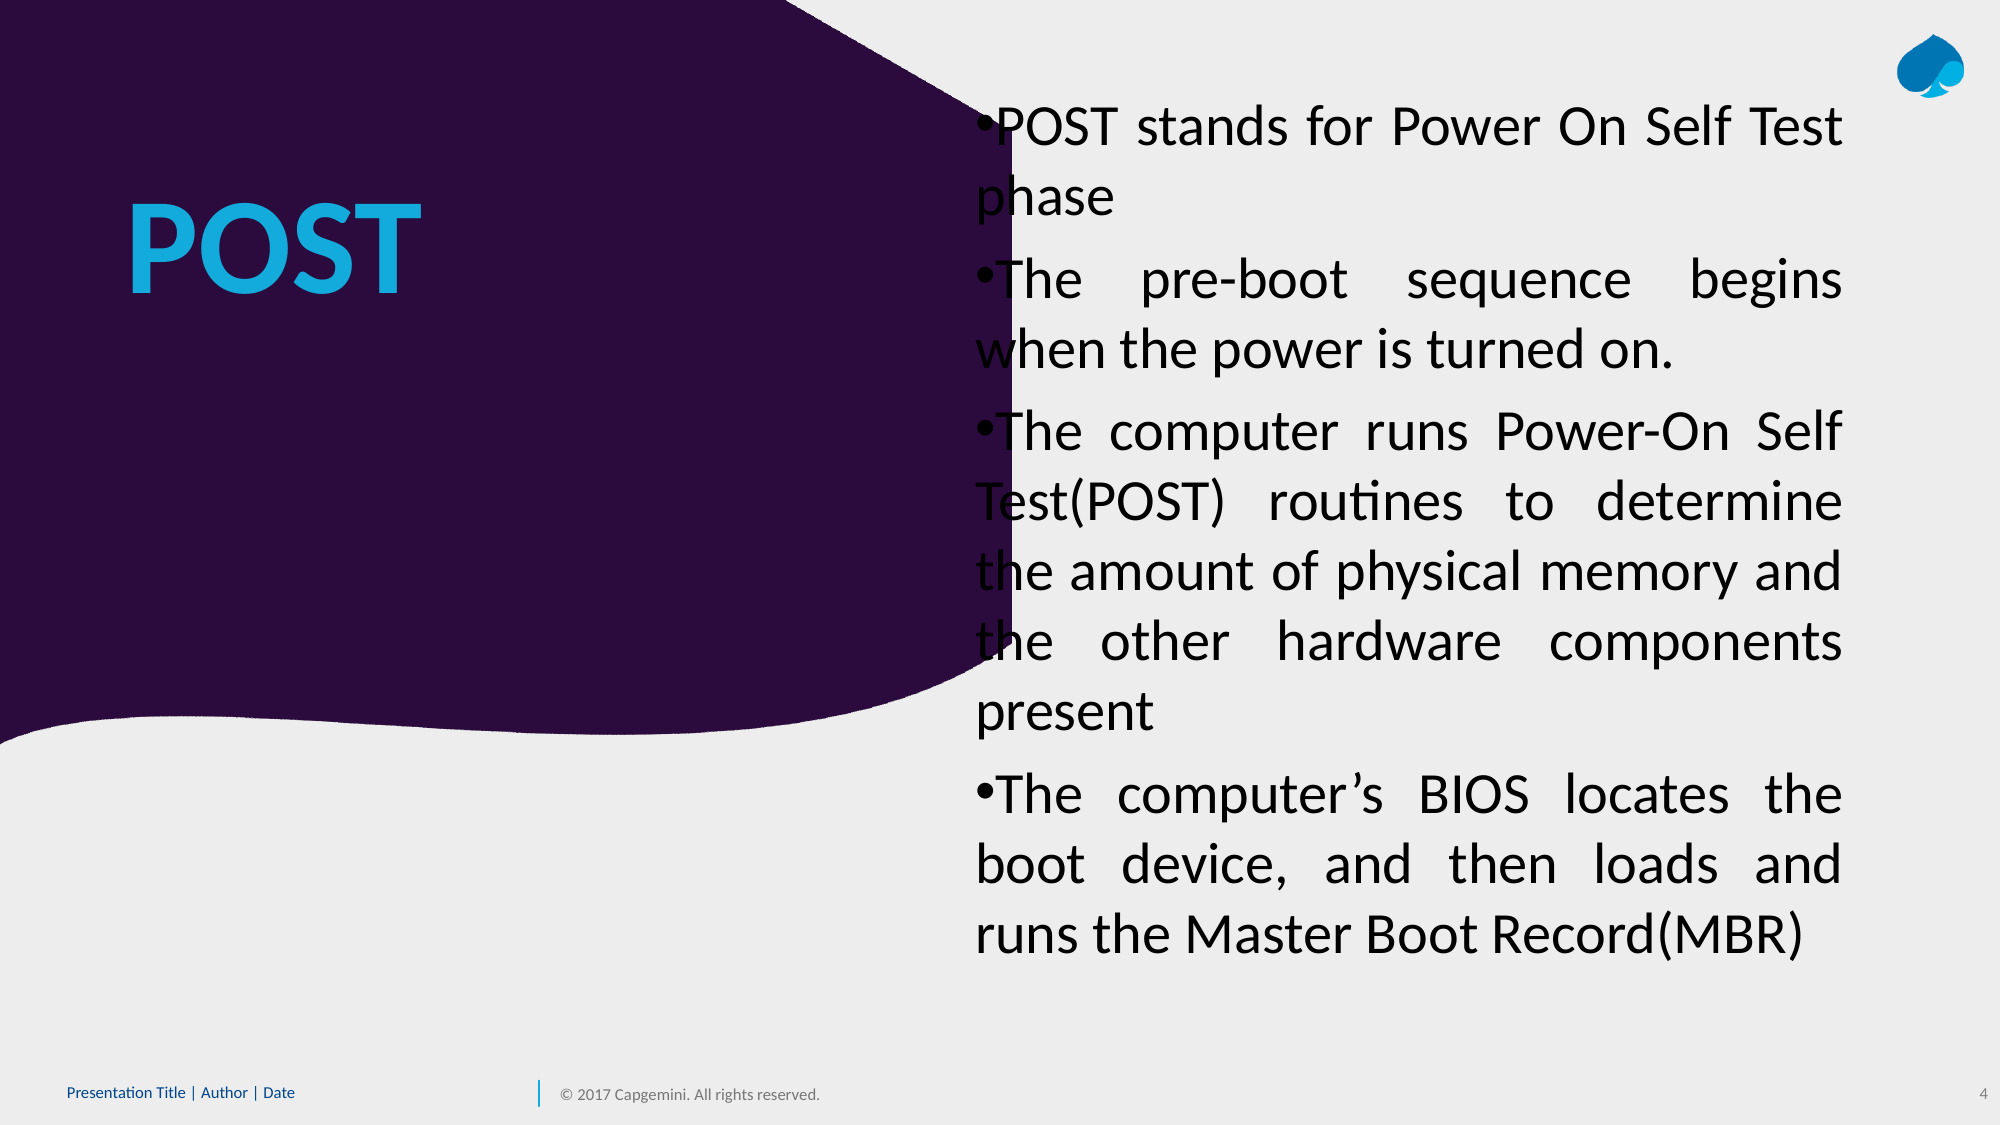

POST stands for Power On Self Test phase
The pre-boot sequence begins when the power is turned on.
The computer runs Power-On Self Test(POST) routines to determine the amount of physical memory and the other hardware components present
The computer’s BIOS locates the boot device, and then loads and runs the Master Boot Record(MBR)
# POST